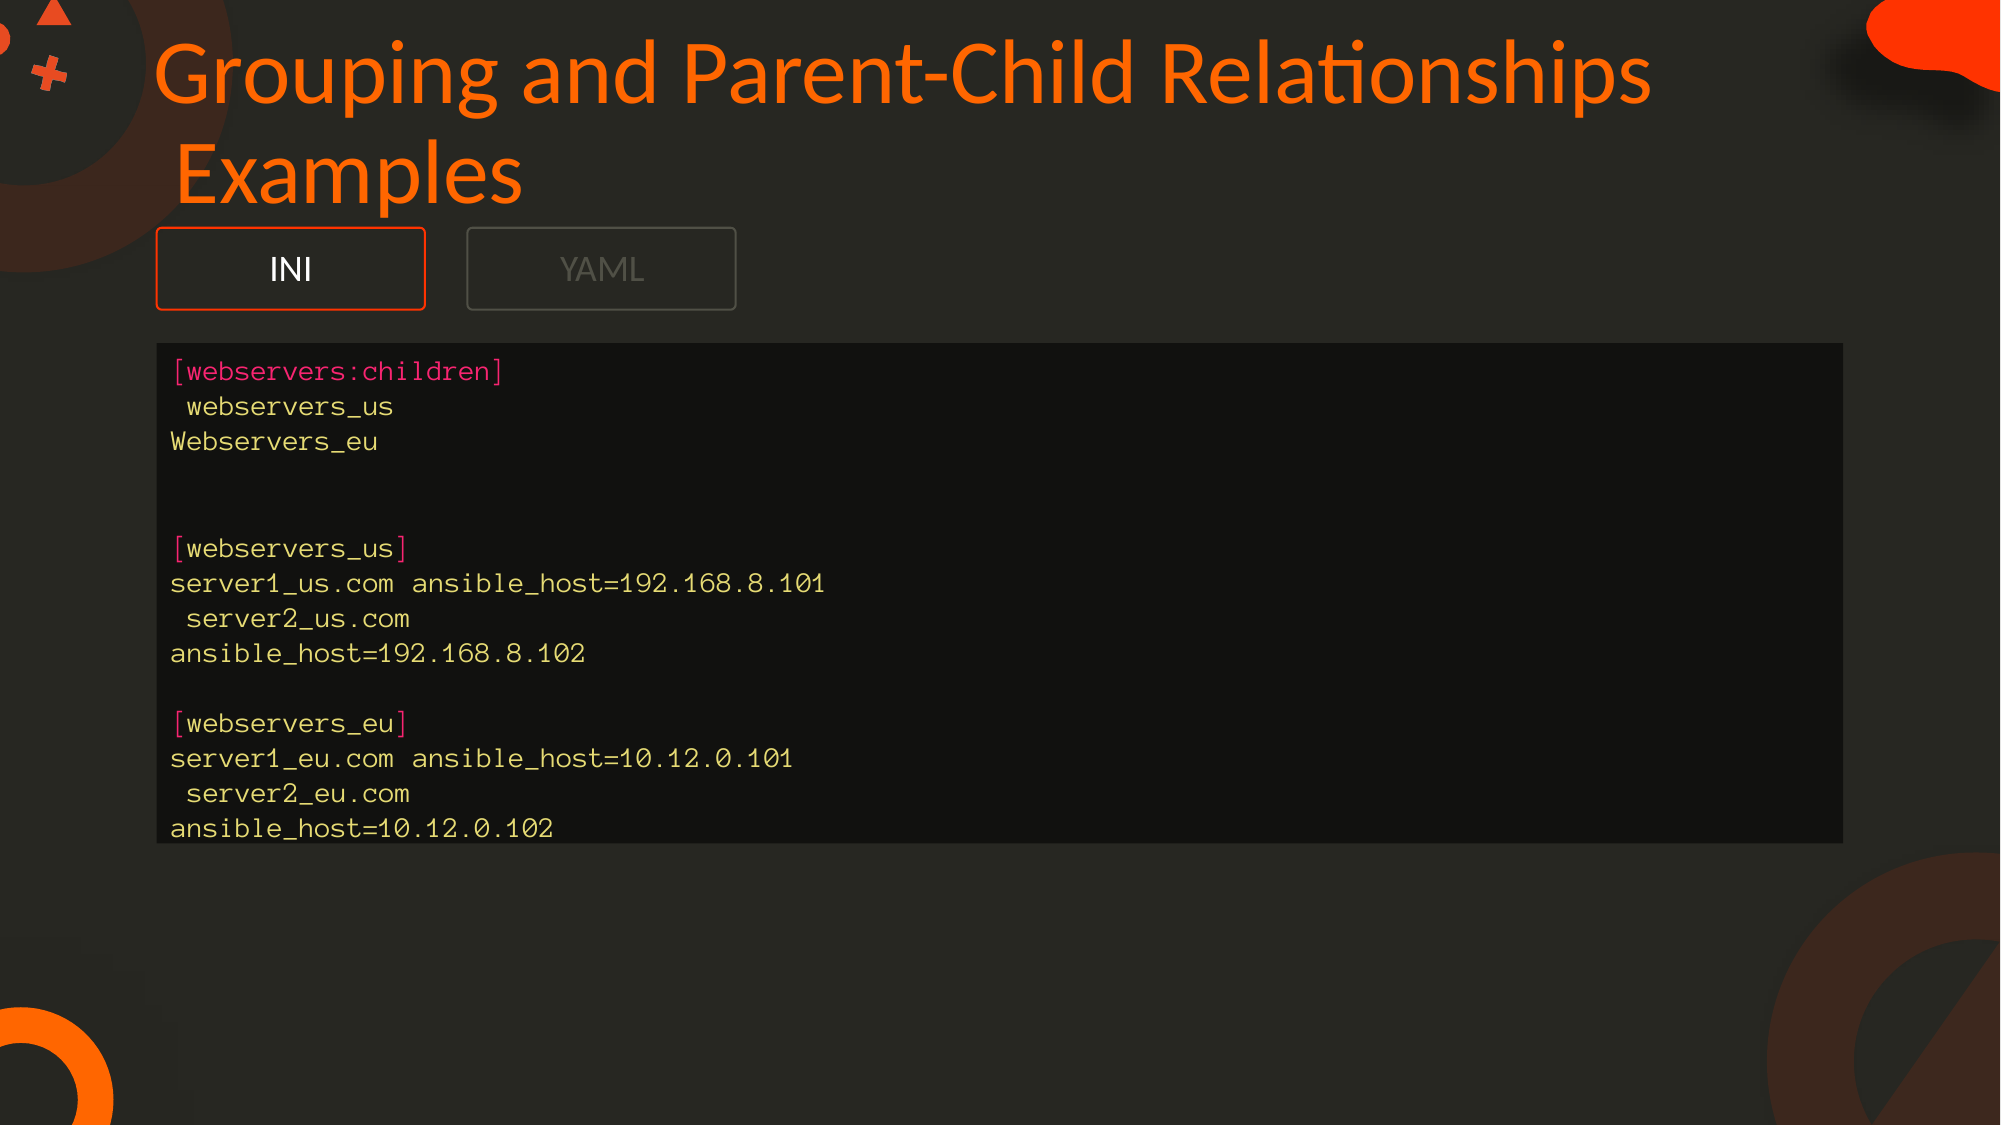

# Grouping and Parent-Child Relationships  Examples

INI	YAML
[webservers:children]  webservers_us  Webservers_eu

[webservers_us]
server1_us.com ansible_host=192.168.8.101  server2_us.com ansible_host=192.168.8.102

[webservers_eu]
server1_eu.com ansible_host=10.12.0.101  server2_eu.com ansible_host=10.12.0.102